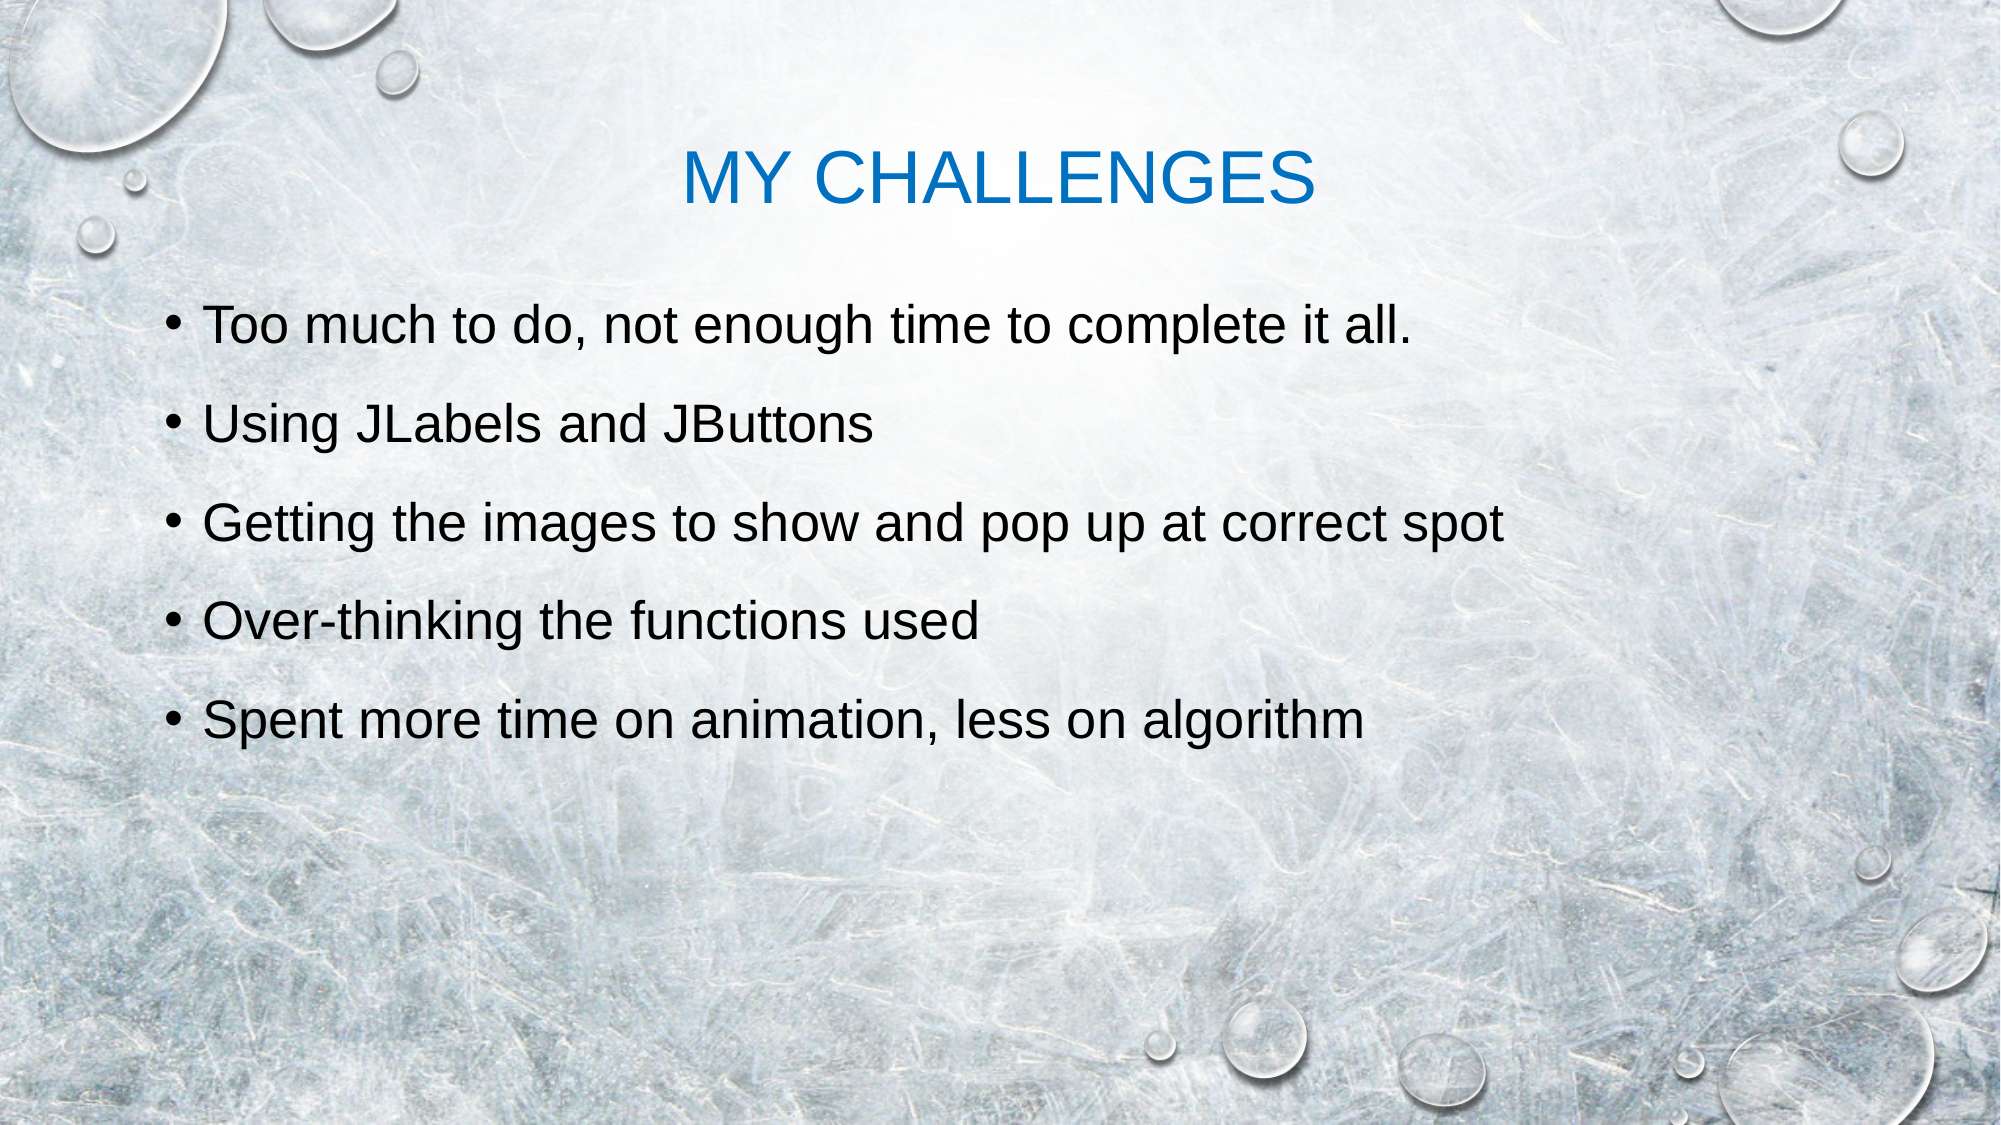

# My challenges
Too much to do, not enough time to complete it all.
Using JLabels and JButtons
Getting the images to show and pop up at correct spot
Over-thinking the functions used
Spent more time on animation, less on algorithm